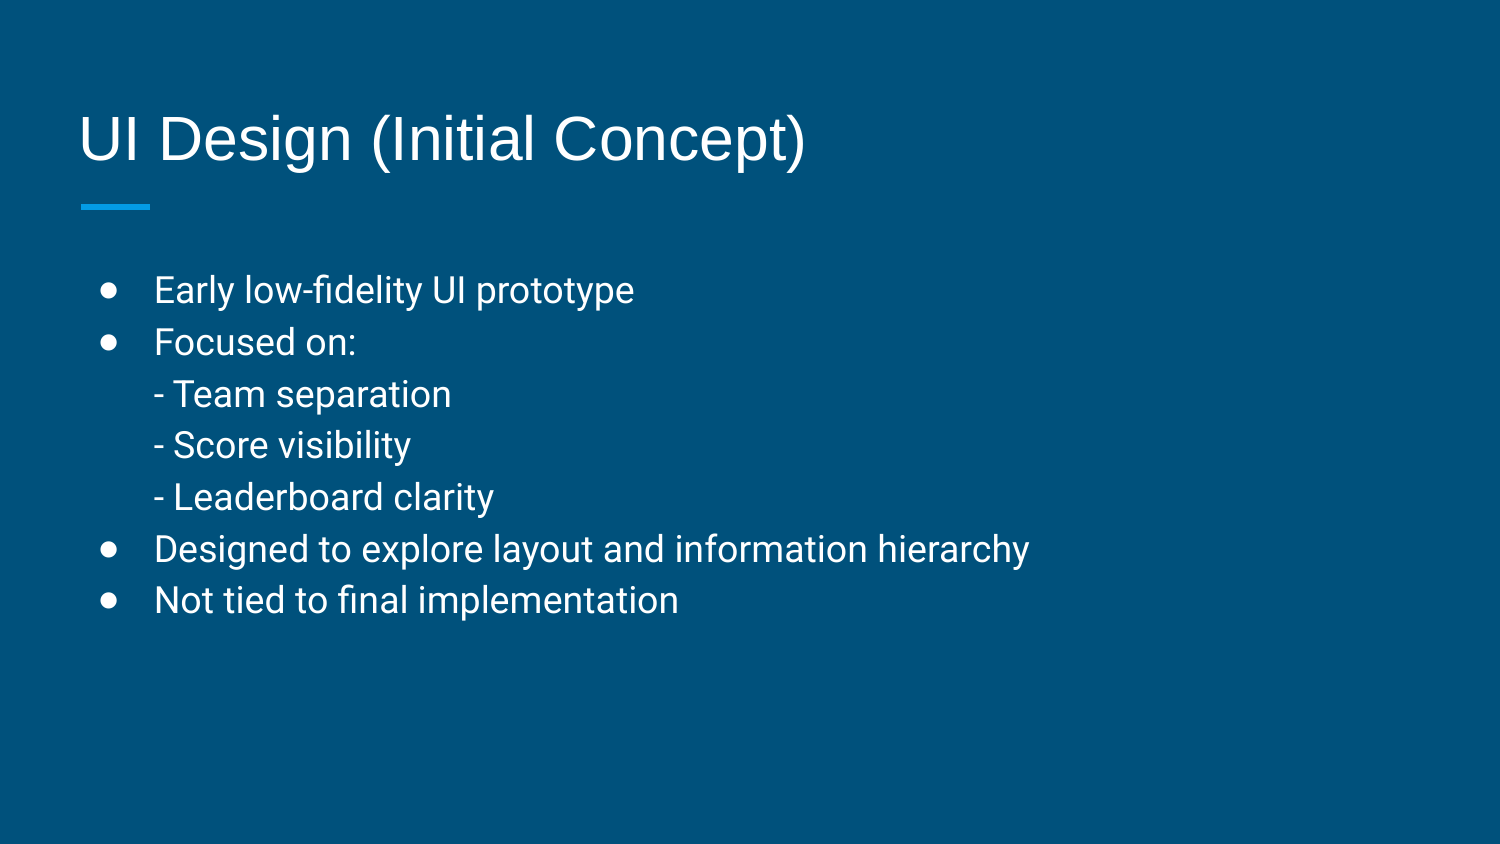

# UI Design (Initial Concept)
Early low-fidelity UI prototype
Focused on:
- Team separation
- Score visibility
- Leaderboard clarity
Designed to explore layout and information hierarchy
Not tied to final implementation